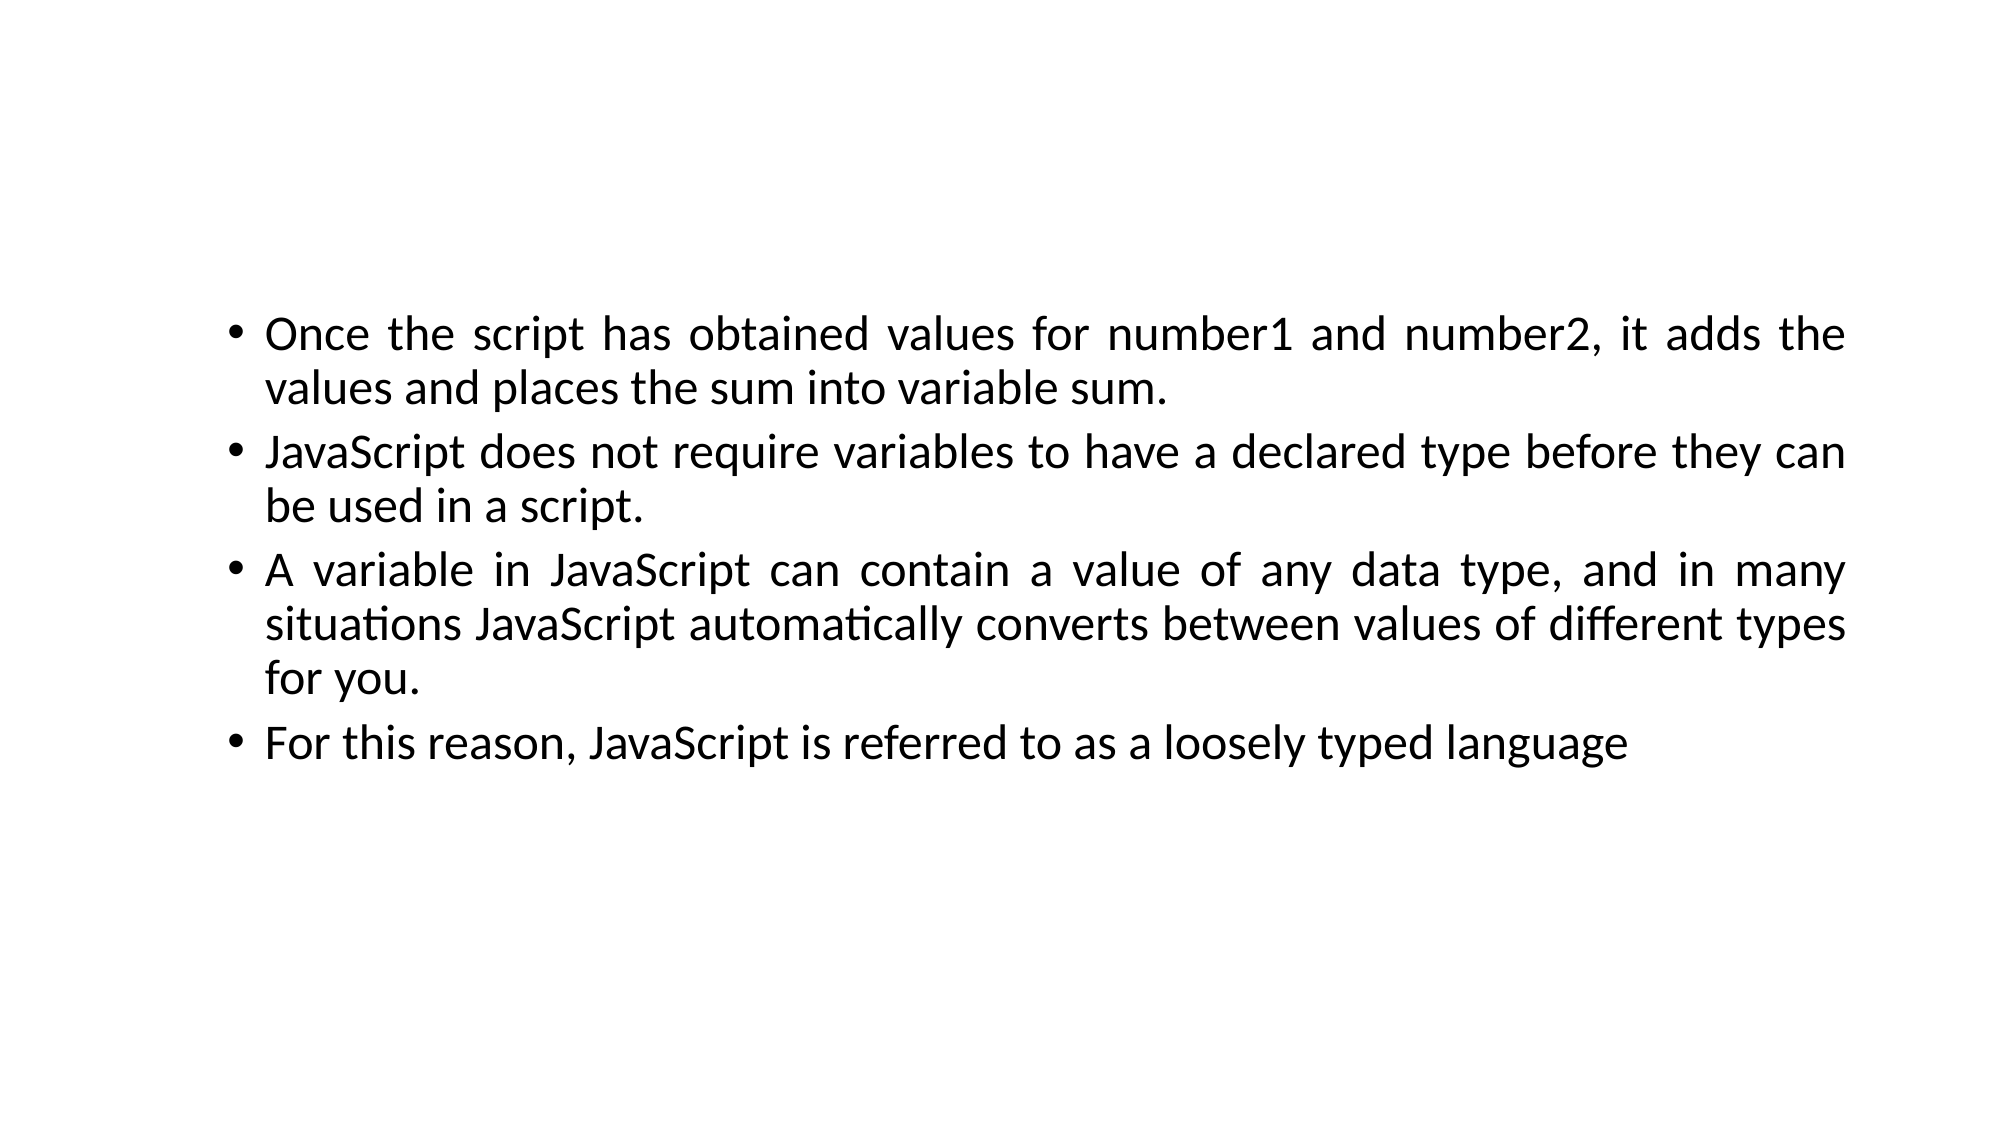

#
Once the script has obtained values for number1 and number2, it adds the values and places the sum into variable sum.
JavaScript does not require variables to have a declared type before they can be used in a script.
A variable in JavaScript can contain a value of any data type, and in many situations JavaScript automatically converts between values of different types for you.
For this reason, JavaScript is referred to as a loosely typed language